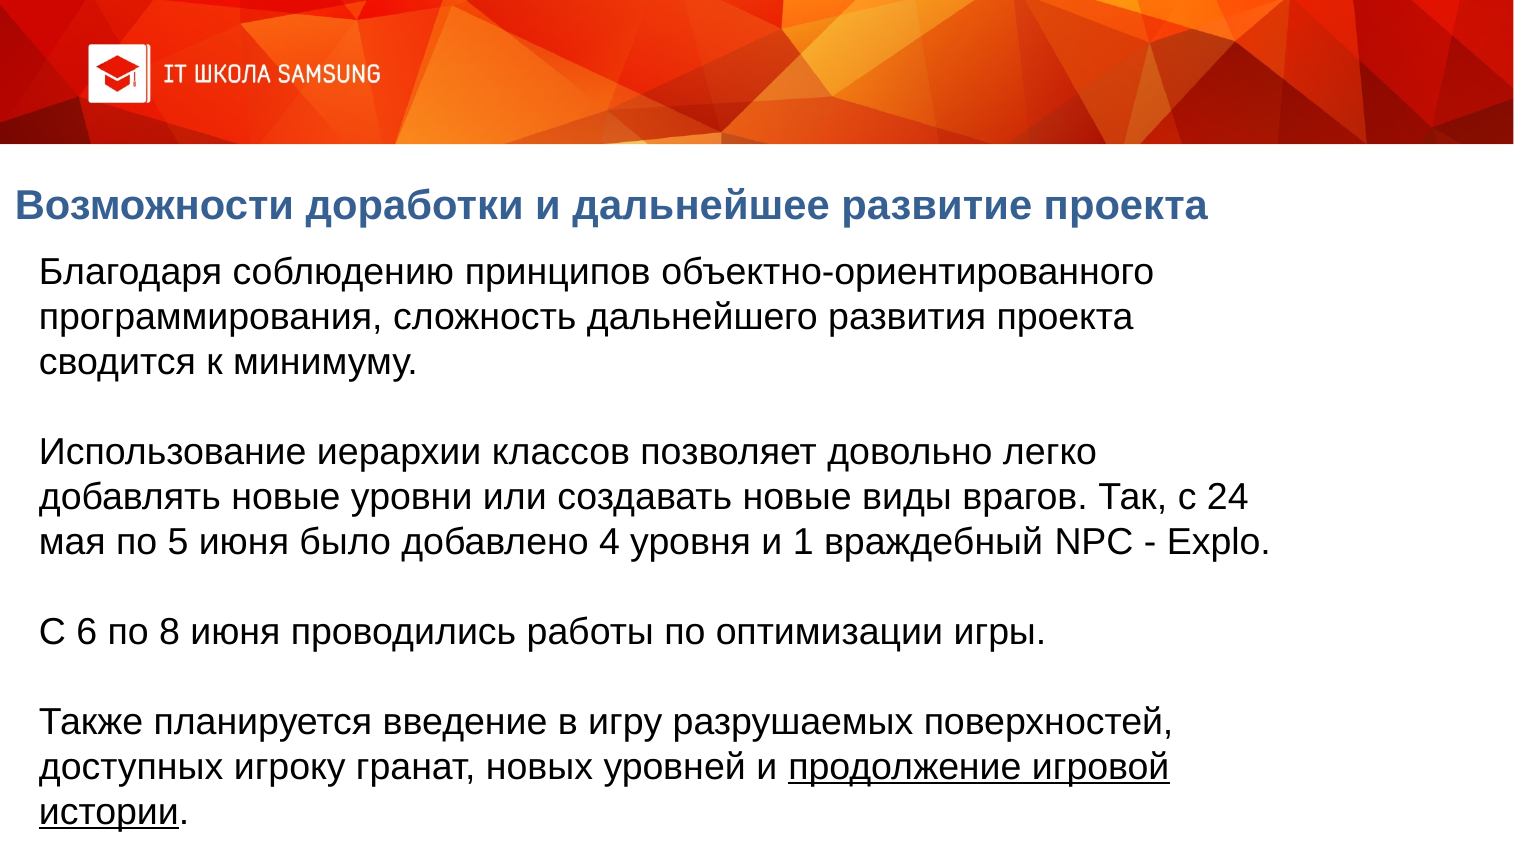

Возможности доработки и дальнейшее развитие проекта
Благодаря соблюдению принципов объектно-ориентированного программирования, сложность дальнейшего развития проекта сводится к минимуму.

Использование иерархии классов позволяет довольно легко добавлять новые уровни или создавать новые виды врагов. Так, с 24 мая по 5 июня было добавлено 4 уровня и 1 враждебный NPC - Explo.

С 6 по 8 июня проводились работы по оптимизации игры.

Также планируется введение в игру разрушаемых поверхностей, доступных игроку гранат, новых уровней и продолжение игровой истории.